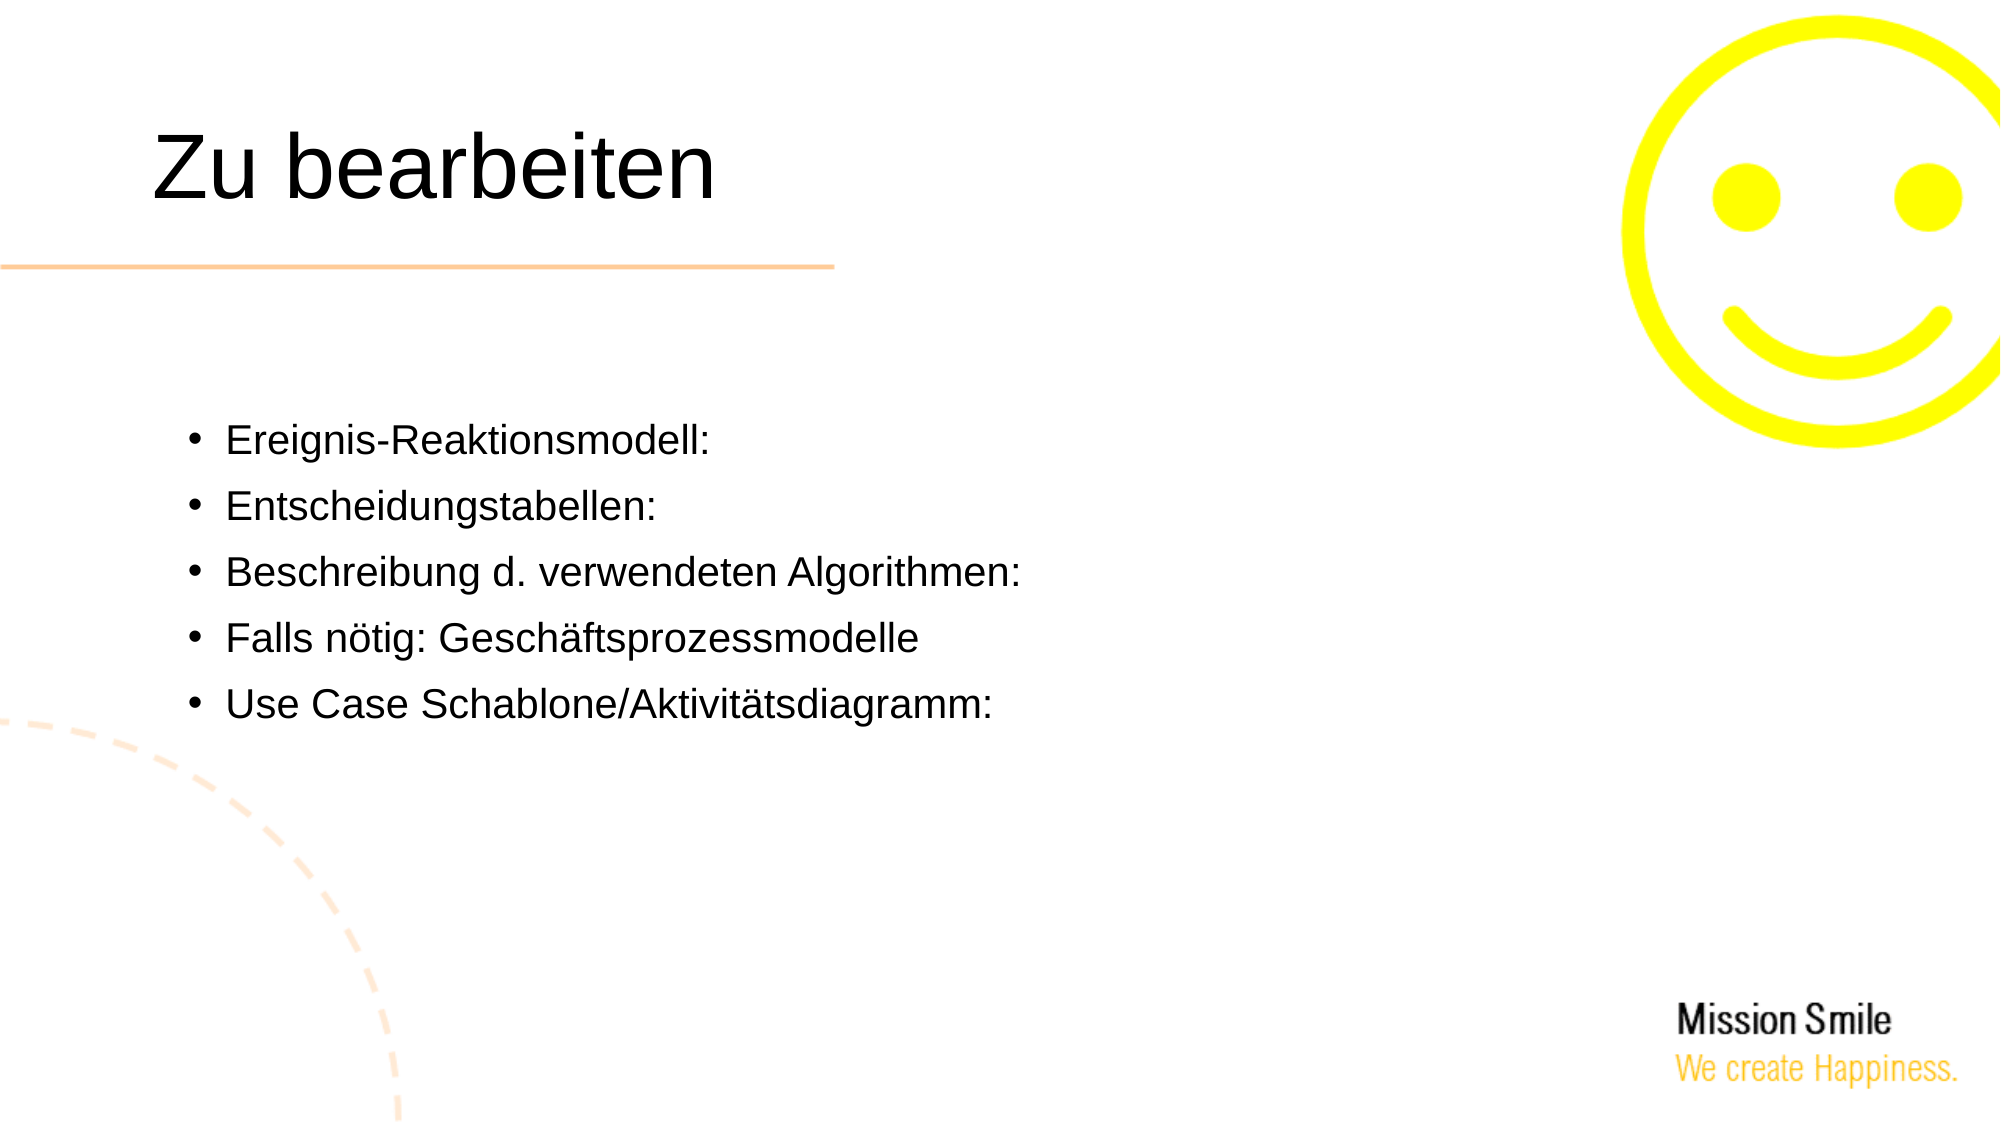

# Zu bearbeiten
Ereignis-Reaktionsmodell:
Entscheidungstabellen:
Beschreibung d. verwendeten Algorithmen:
Falls nötig: Geschäftsprozessmodelle
Use Case Schablone/Aktivitätsdiagramm: